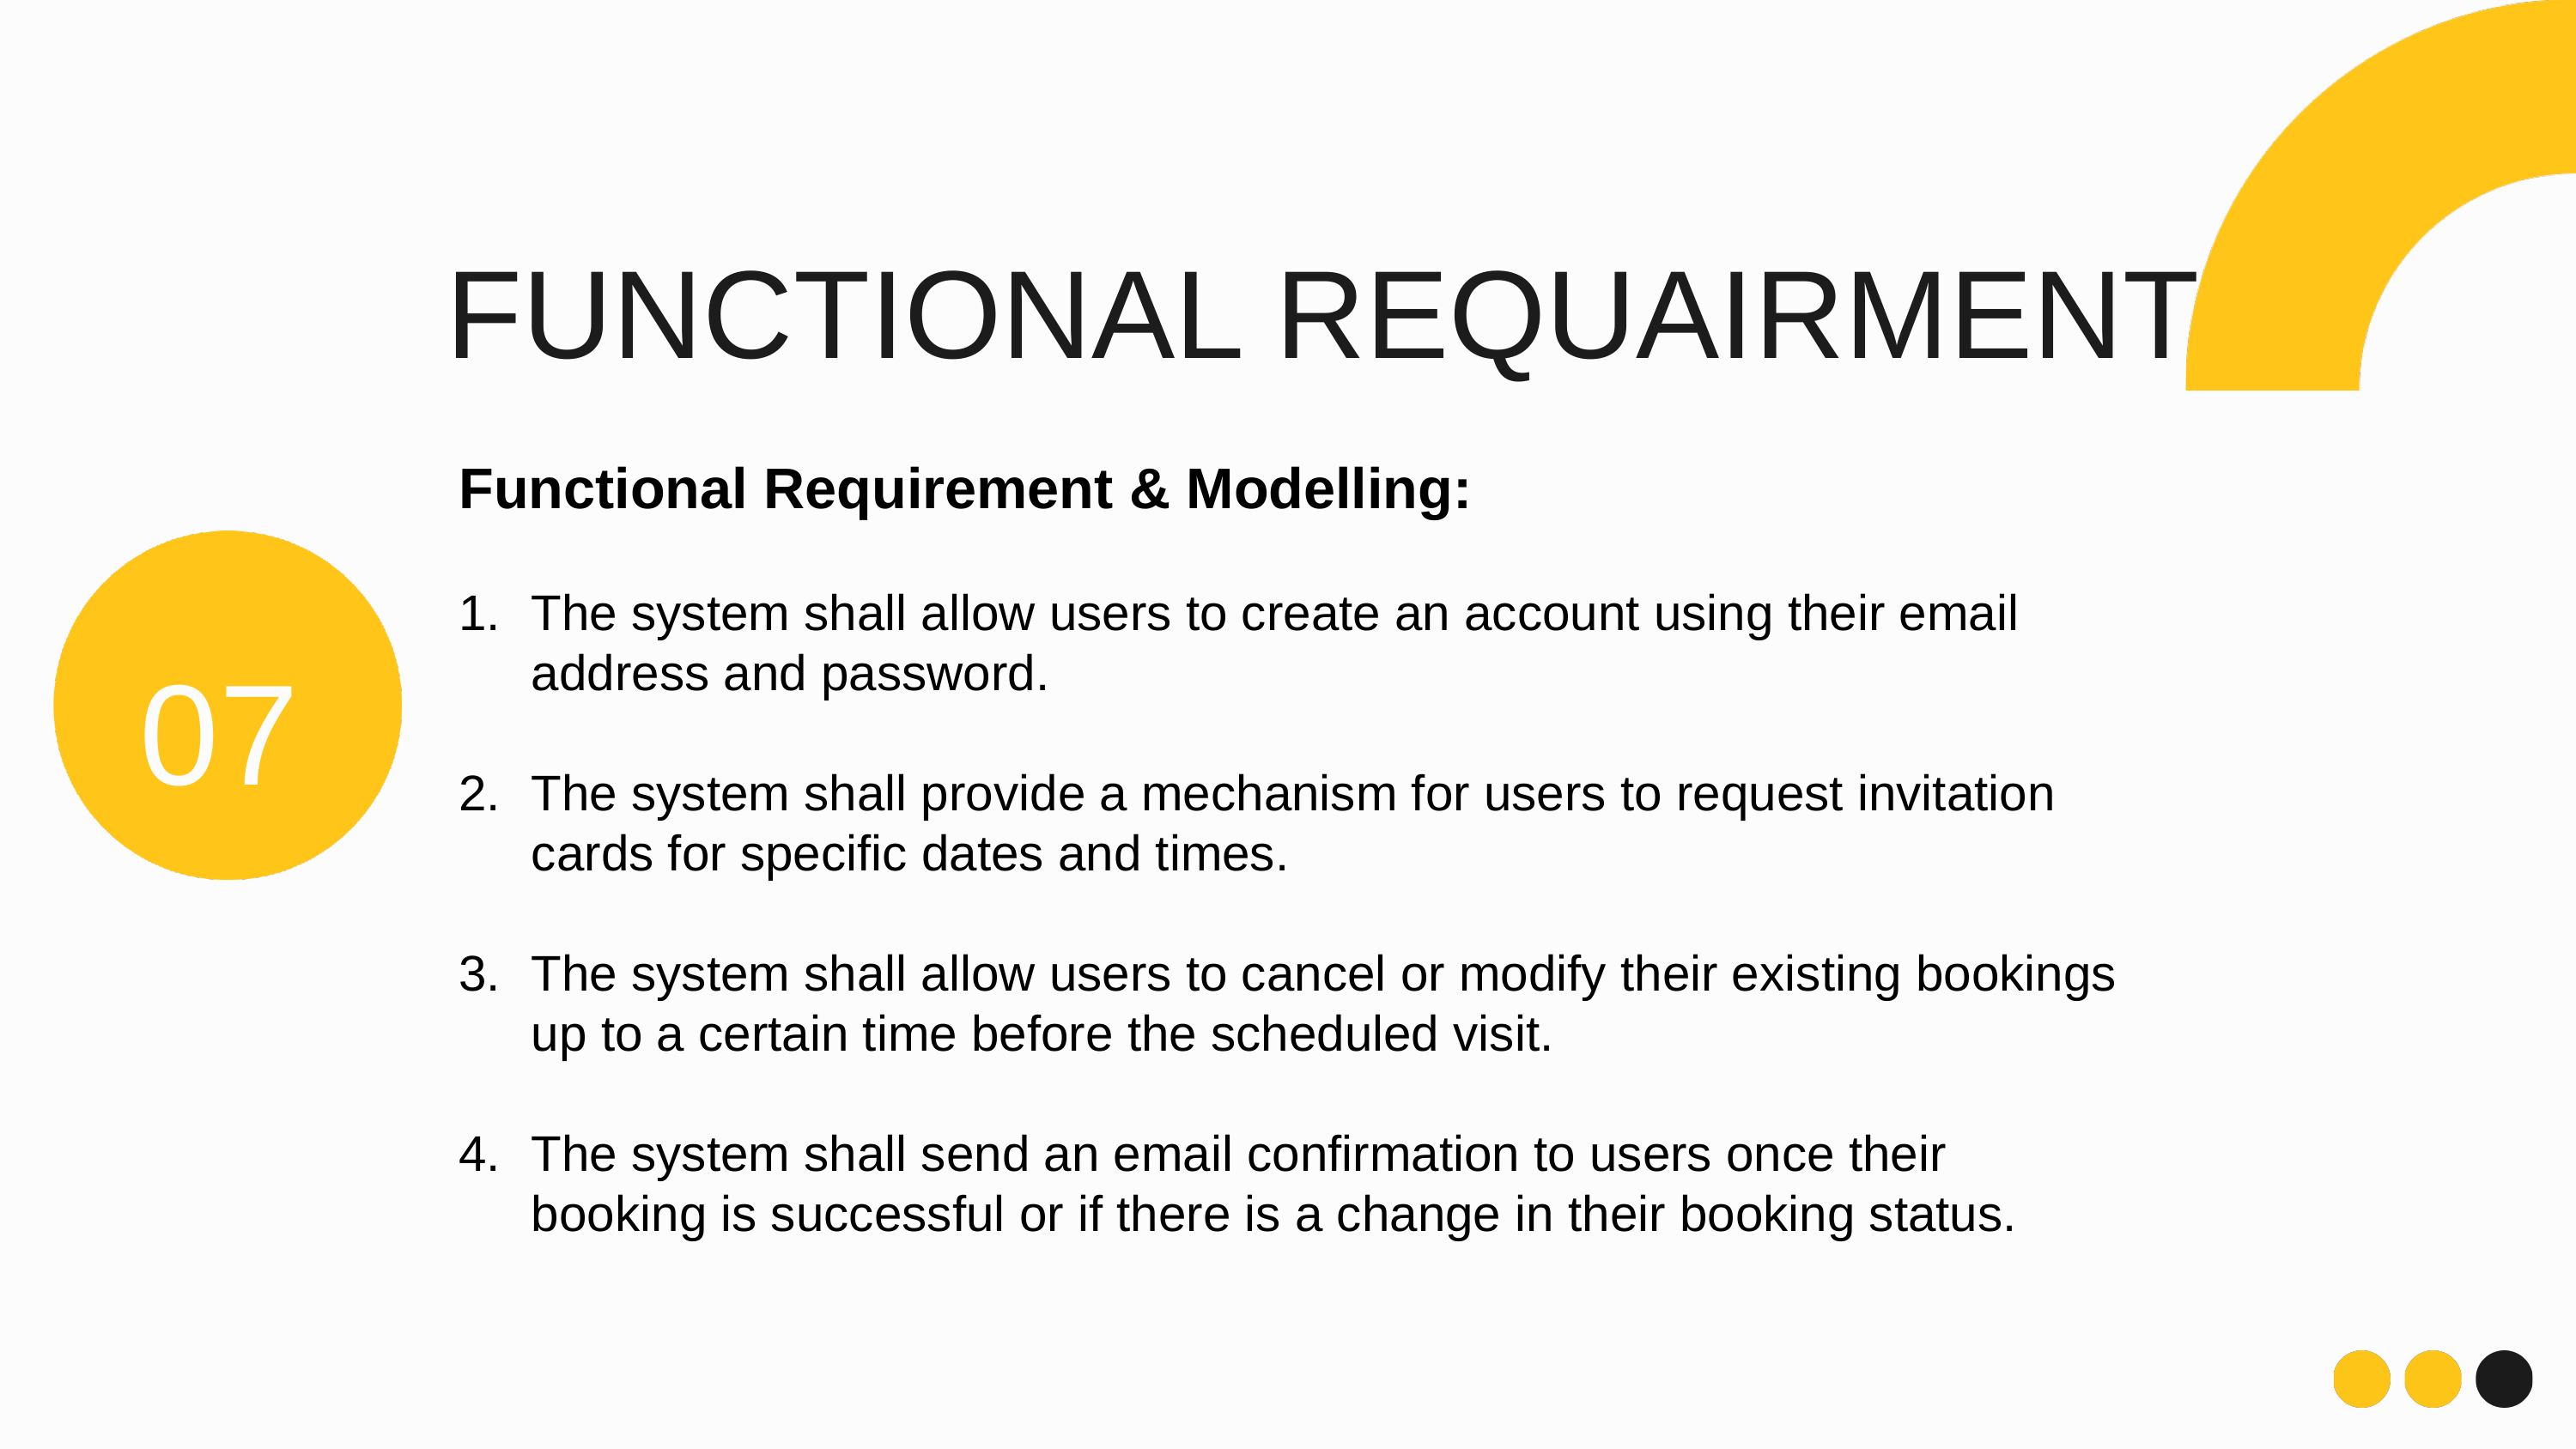

FUNCTIONAL REQUAIRMENT
Functional Requirement & Modelling:

The system shall allow users to create an account using their email address and password.

The system shall provide a mechanism for users to request invitation cards for specific dates and times.

The system shall allow users to cancel or modify their existing bookings up to a certain time before the scheduled visit.

The system shall send an email confirmation to users once their booking is successful or if there is a change in their booking status.

07